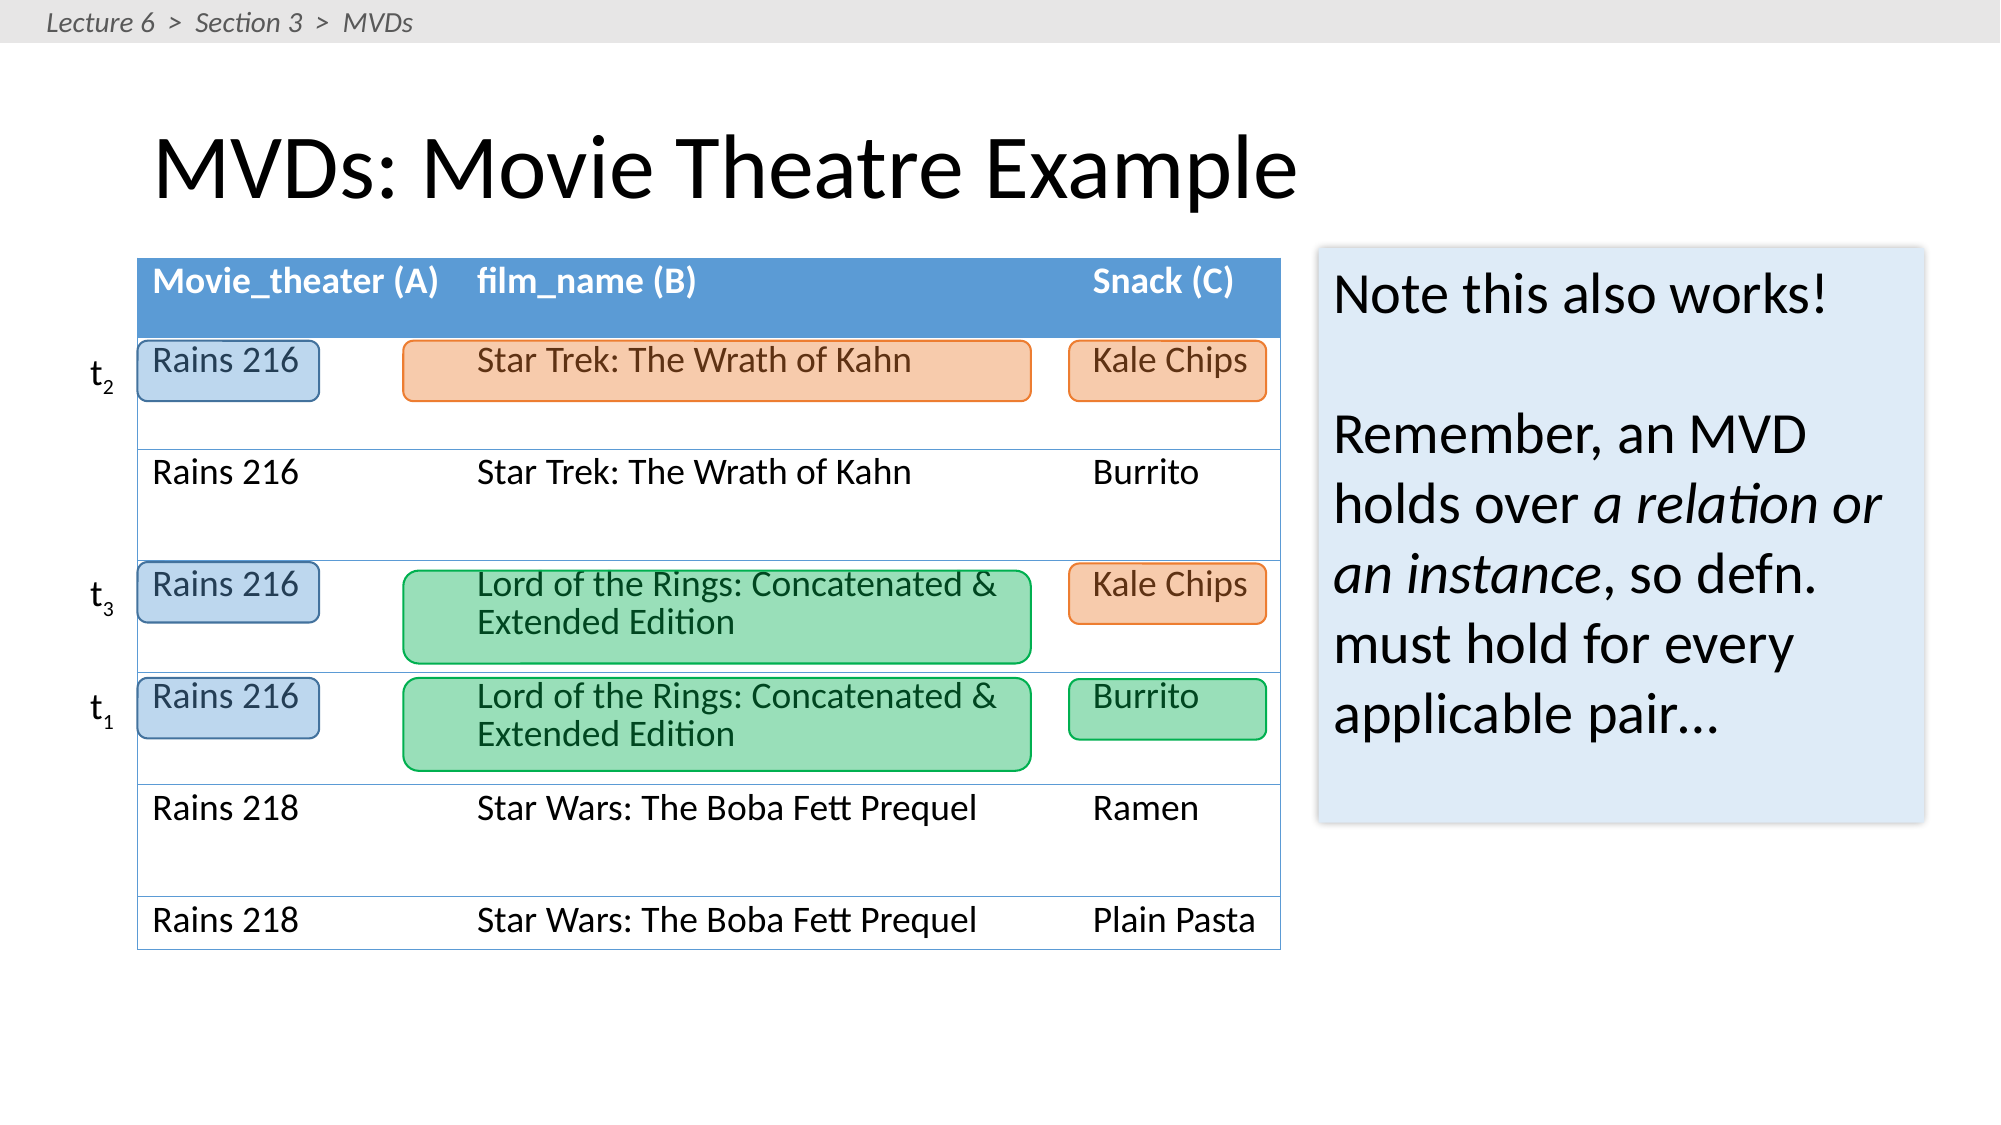

Lecture 6  >  Section 3  >  MVDs
# MVDs: Movie Theatre Example
Note this also works!

Remember, an MVD holds over a relation or an instance, so defn. must hold for every applicable pair…

| Movie\_theater (A) | film\_name (B) | Snack (C) |
| --- | --- | --- |
| Rains 216 | Star Trek: The Wrath of Kahn | Kale Chips |
| Rains 216 | Star Trek: The Wrath of Kahn | Burrito |
| Rains 216 | Lord of the Rings: Concatenated & Extended Edition | Kale Chips |
| Rains 216 | Lord of the Rings: Concatenated & Extended Edition | Burrito |
| Rains 218 | Star Wars: The Boba Fett Prequel | Ramen |
| Rains 218 | Star Wars: The Boba Fett Prequel | Plain Pasta |
t2

t3

t1